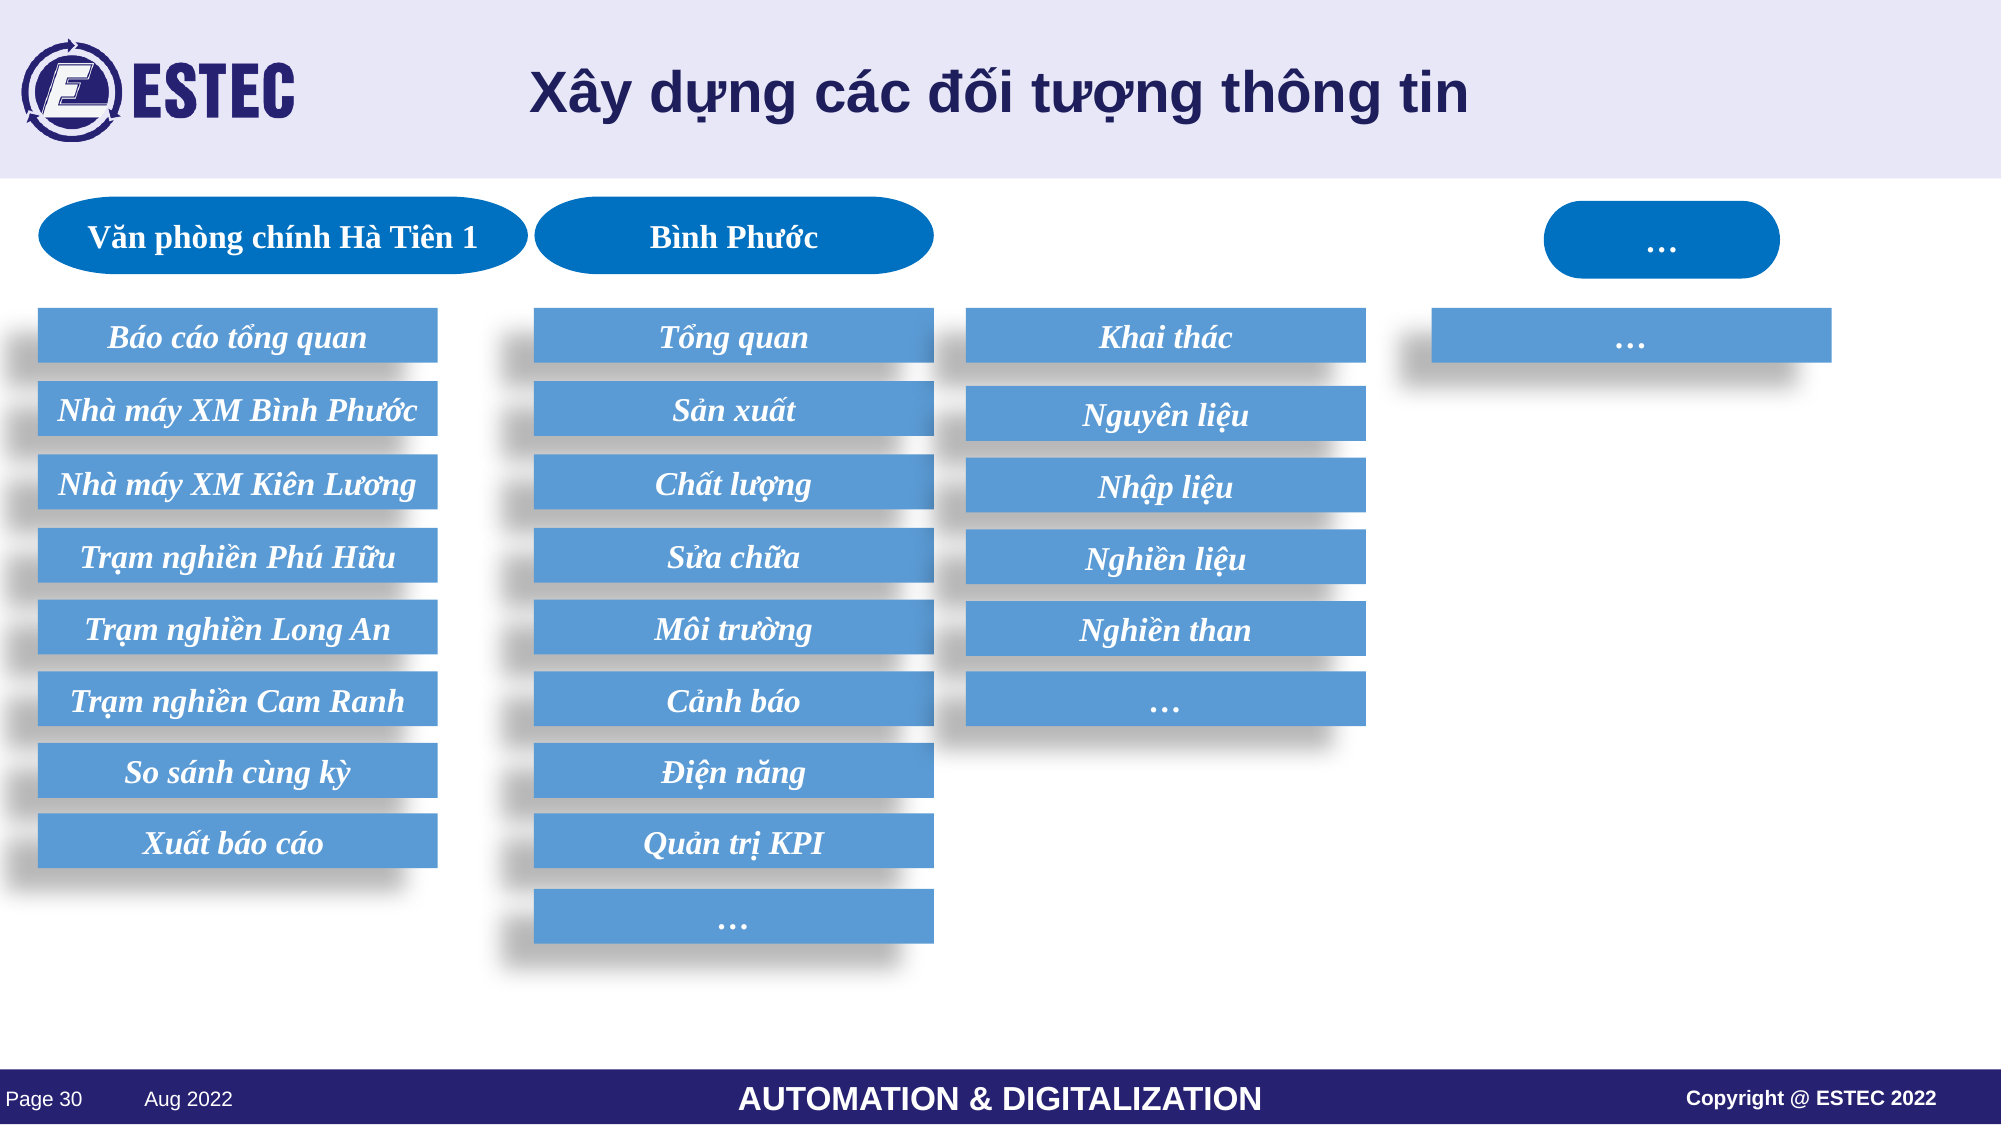

Xây dựng các đối tượng thông tin
Văn phòng chính Hà Tiên 1
Bình Phước
…
Báo cáo tổng quan
Tổng quan
Khai thác
…
Nhà máy XM Bình Phước
Sản xuất
Nguyên liệu
Nhà máy XM Kiên Lương
Chất lượng
Nhập liệu
Trạm nghiền Phú Hữu
Sửa chữa
Nghiền liệu
Trạm nghiền Long An
Môi trường
Nghiền than
Trạm nghiền Cam Ranh
Cảnh báo
…
So sánh cùng kỳ
Điện năng
Xuất báo cáo
Quản trị KPI
…